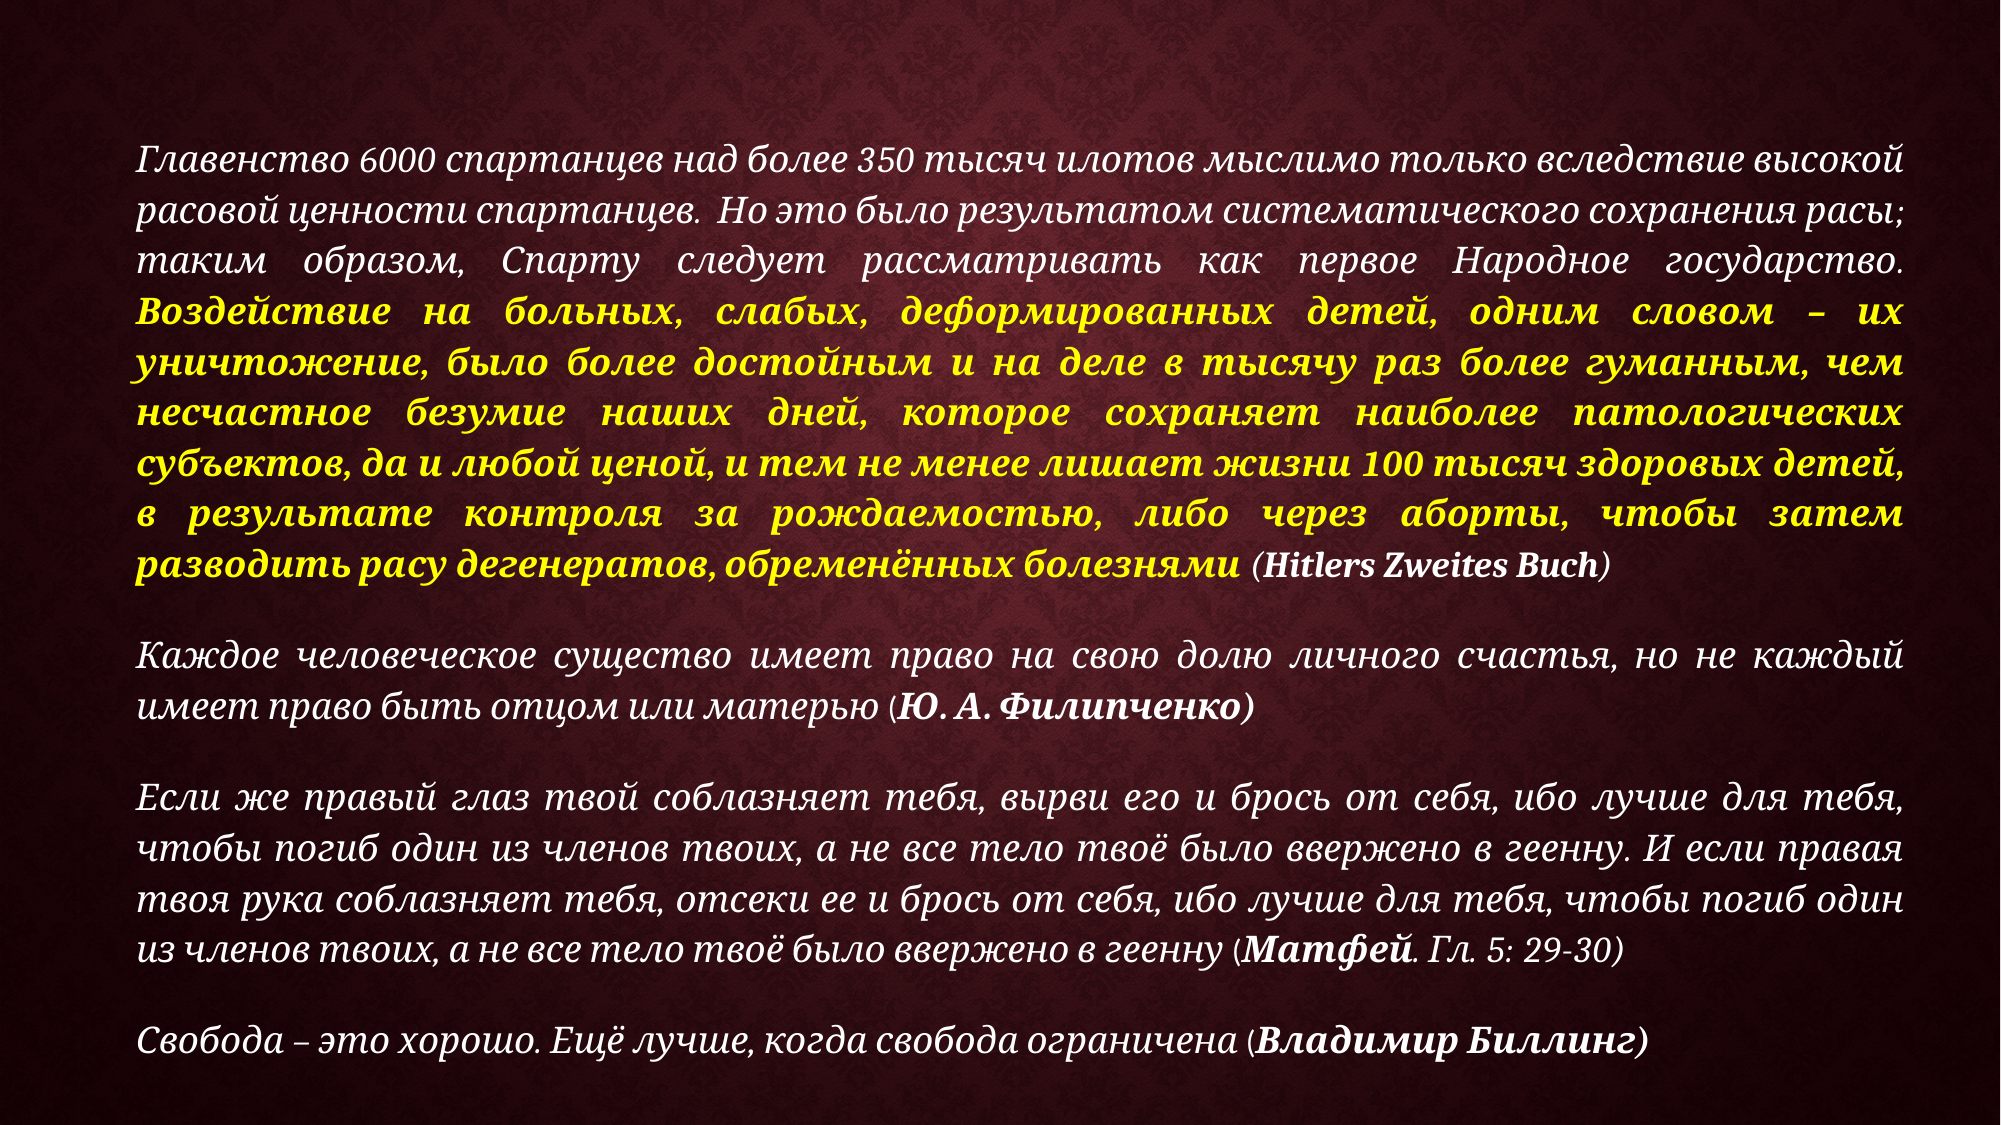

Главенство 6000 спартанцев над более 350 тысяч илотов мыслимо только вследствие высокой расовой ценности спартанцев.  Но это было результатом систематического сохранения расы; таким образом, Спарту следует рассматривать как первое Народное государство. Воздействие на больных, слабых, деформированных детей, одним словом – их уничтожение, было более достойным и на деле в тысячу раз более гуманным, чем несчастное безумие наших дней, которое сохраняет наиболее патологических субъектов, да и любой ценой, и тем не менее лишает жизни 100 тысяч здоровых детей, в результате контроля за рождаемостью, либо через аборты, чтобы затем разводить расу дегенератов, обременённых болезнями (Hitlers Zweites Buch)
Каждое человеческое существо имеет право на свою долю личного счастья, но не каждый имеет право быть отцом или матерью (Ю. А. Филипченко)
Если же правый глаз твой соблазняет тебя, вырви его и брось от себя, ибо лучше для тебя, чтобы погиб один из членов твоих, а не все тело твоё было ввержено в геенну. И если правая твоя рука соблазняет тебя, отсеки ее и брось от себя, ибо лучше для тебя, чтобы погиб один из членов твоих, а не все тело твоё было ввержено в геенну (Матфей. Гл. 5: 29-30)
Свобода – это хорошо. Ещё лучше, когда свобода ограничена (Владимир Биллинг)